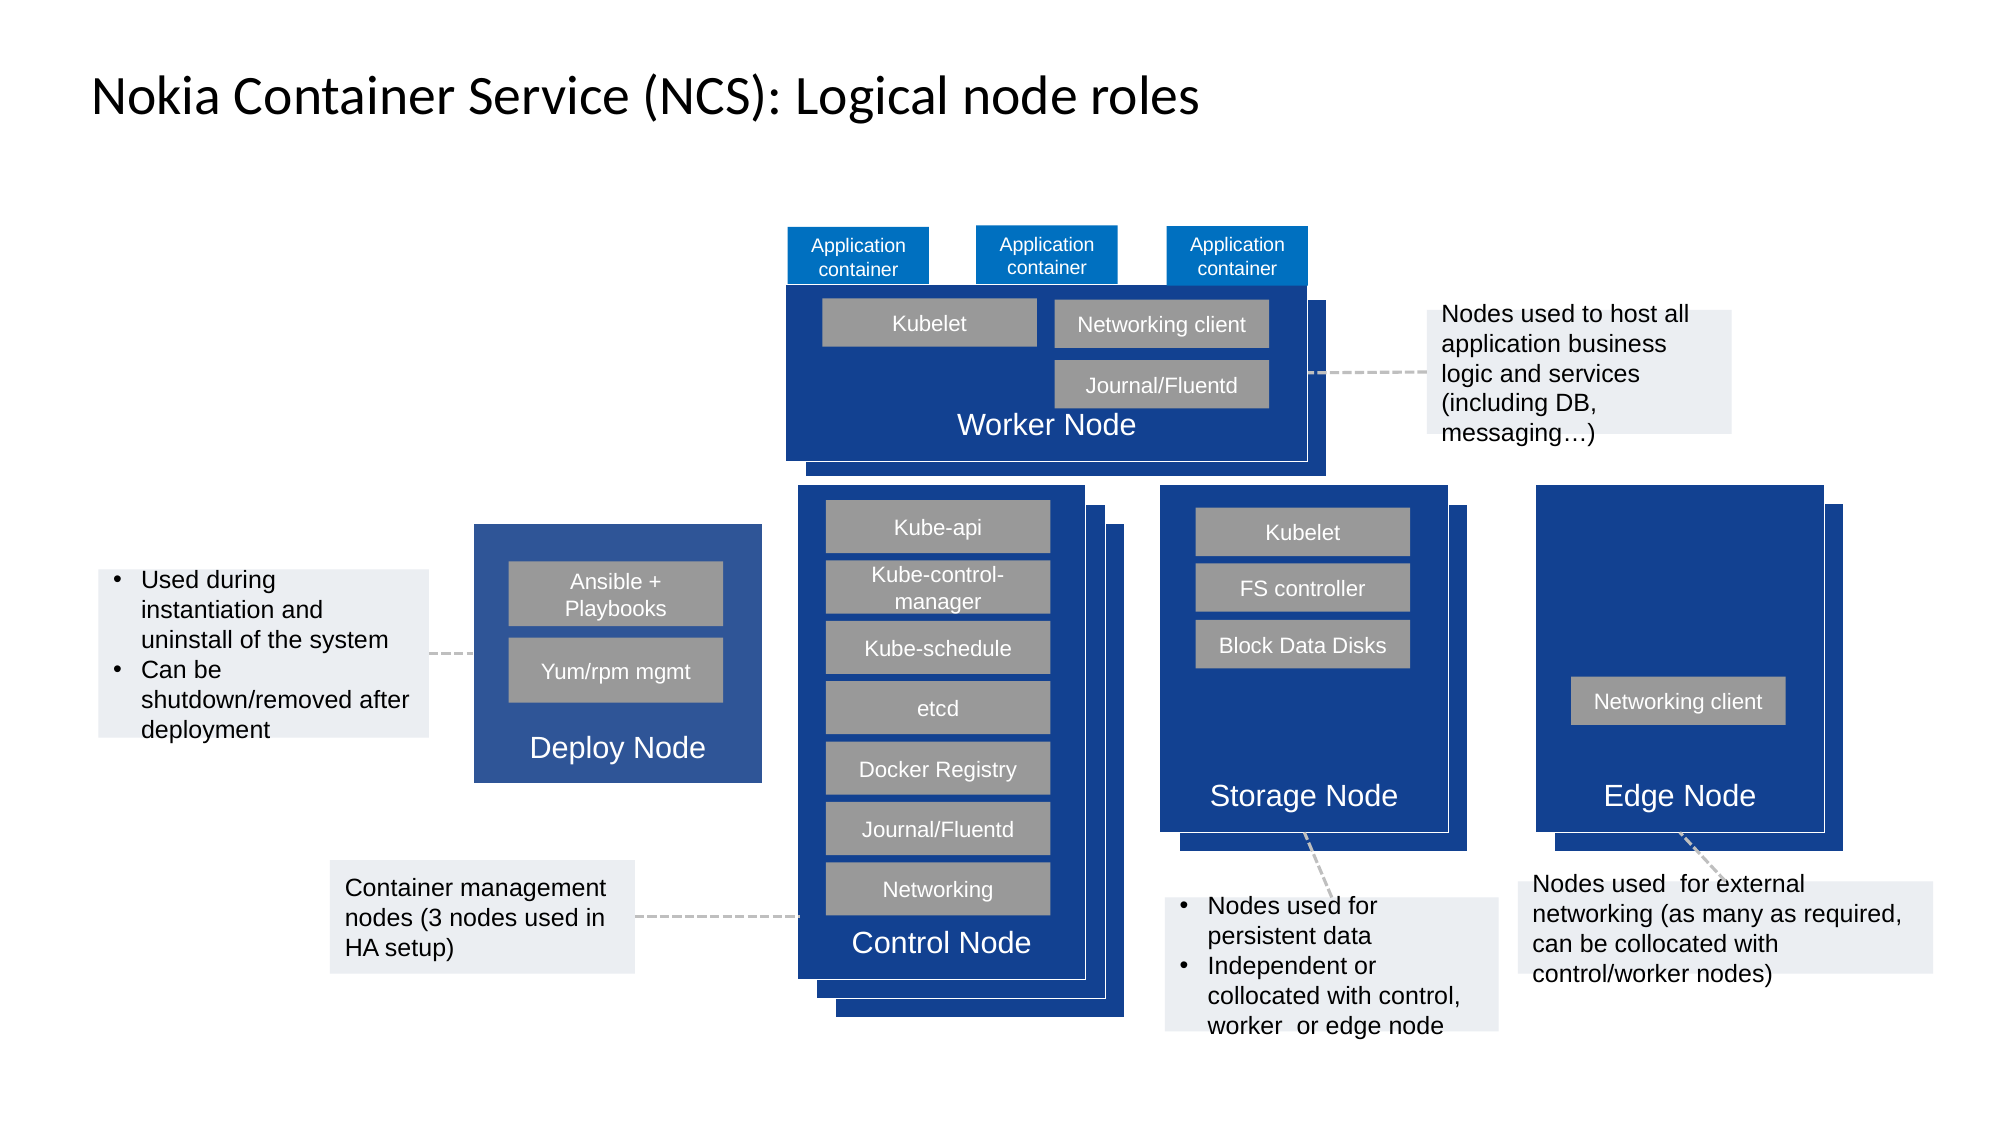

Slide excluded from Table of Contents
# Nokia Container Service (NCS): Logical node roles
Application
container
Application
container
Application
container
Worker Node
Kubelet
Worker Node
<<VM>>
Networking client
Nodes used to host all application business logic and services (including DB, messaging…)
Journal/Fluentd
Storage Node
Edge Node
Control Node
Kube-api
Edge Node
<<VM>>
Storage Node
<<VM>>
Control Node
<<VM>>
Kubelet
Deploy Node
Control Node
<<VM>>
Kube-control-manager
Ansible + Playbooks
FS controller
Used during instantiation and uninstall of the system
Can be shutdown/removed after deployment
Block Data Disks
Kube-schedule
Yum/rpm mgmt
Networking client
etcd
Docker Registry
Journal/Fluentd
Container management nodes (3 nodes used in HA setup)
Networking
Nodes used  for external networking (as many as required, can be collocated with control/worker nodes)
Nodes used for persistent data
Independent or collocated with control, worker  or edge node